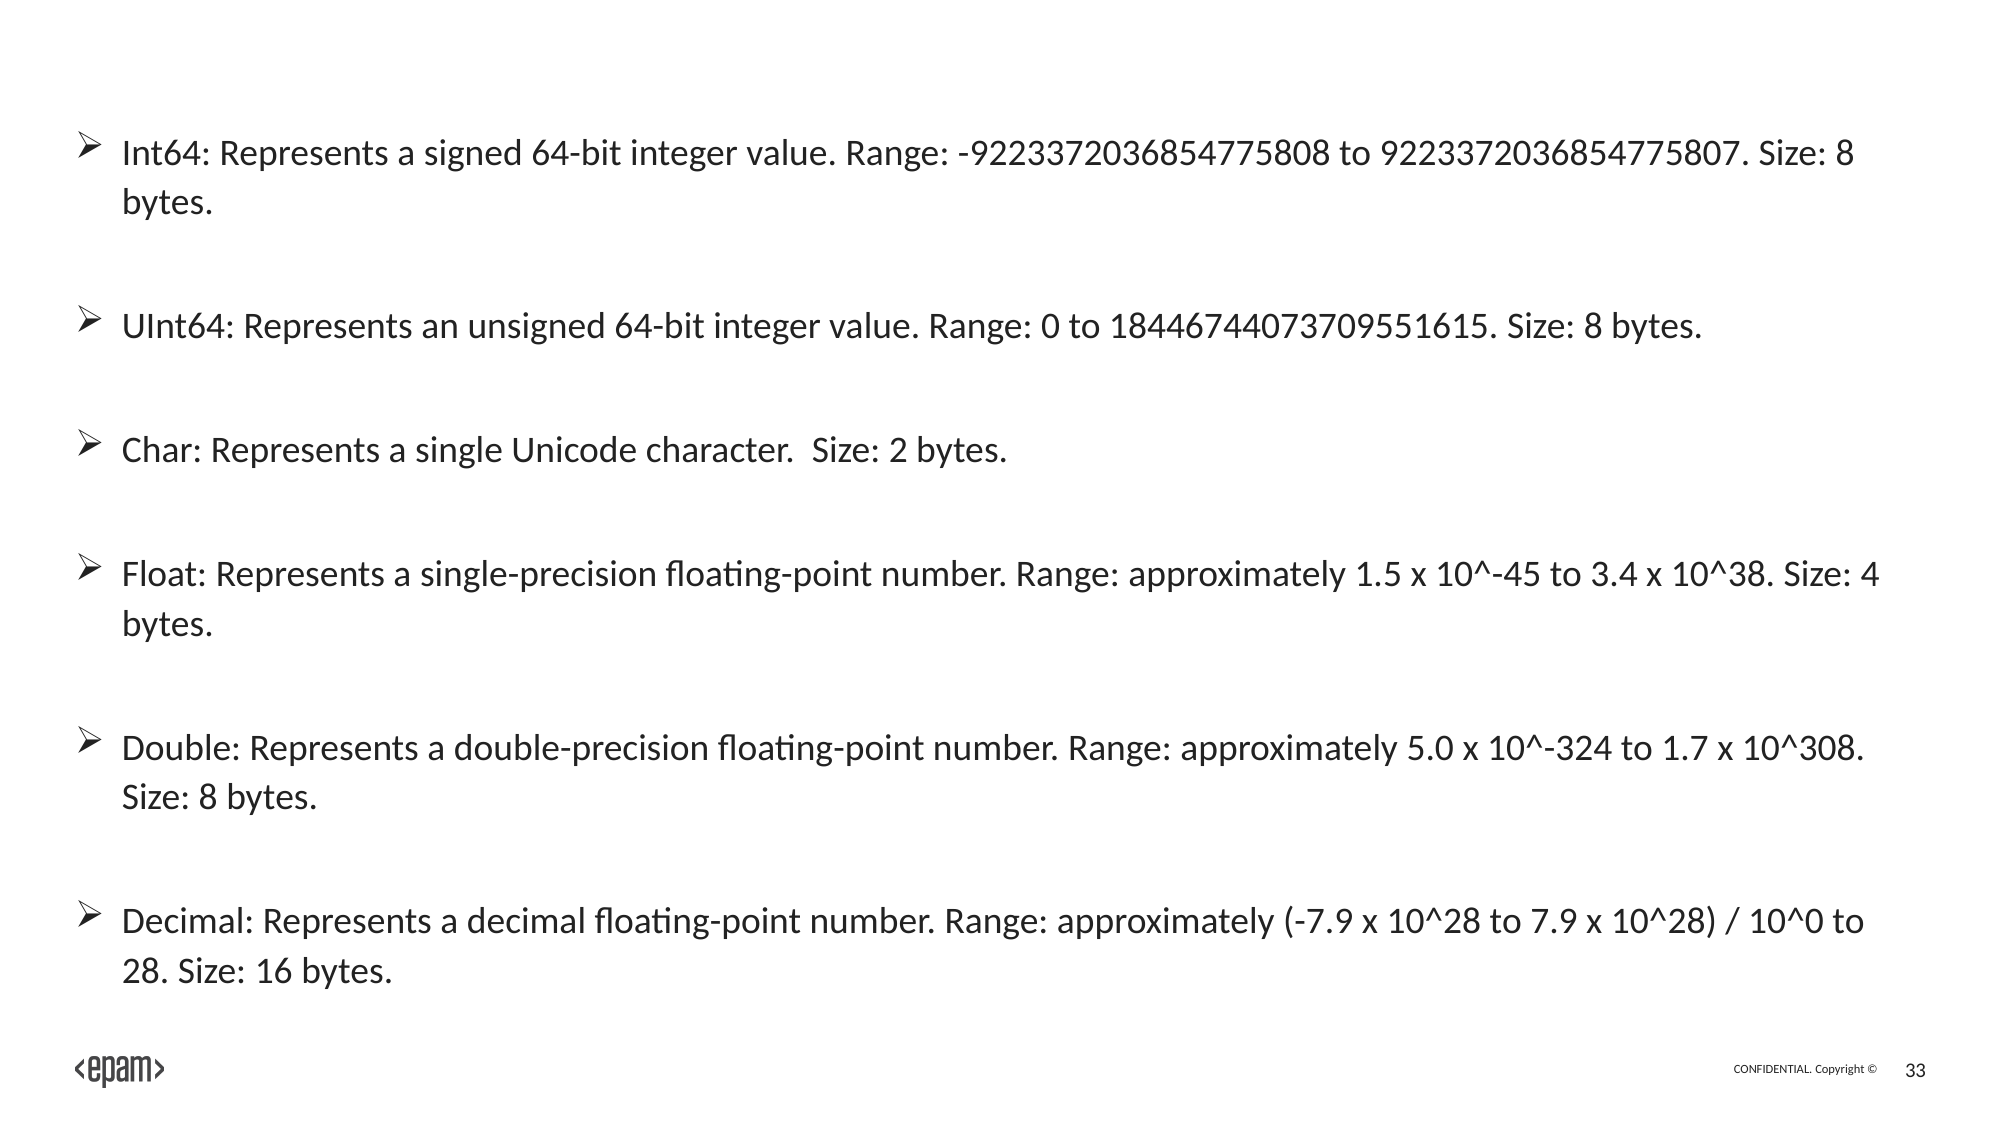

Int64: Represents a signed 64-bit integer value. Range: -9223372036854775808 to 9223372036854775807. Size: 8 bytes.

UInt64: Represents an unsigned 64-bit integer value. Range: 0 to 18446744073709551615. Size: 8 bytes.

Char: Represents a single Unicode character.  Size: 2 bytes.

Float: Represents a single-precision floating-point number. Range: approximately 1.5 x 10^-45 to 3.4 x 10^38. Size: 4 bytes.

Double: Represents a double-precision floating-point number. Range: approximately 5.0 x 10^-324 to 1.7 x 10^308. Size: 8 bytes.

Decimal: Represents a decimal floating-point number. Range: approximately (-7.9 x 10^28 to 7.9 x 10^28) / 10^0 to 28. Size: 16 bytes.